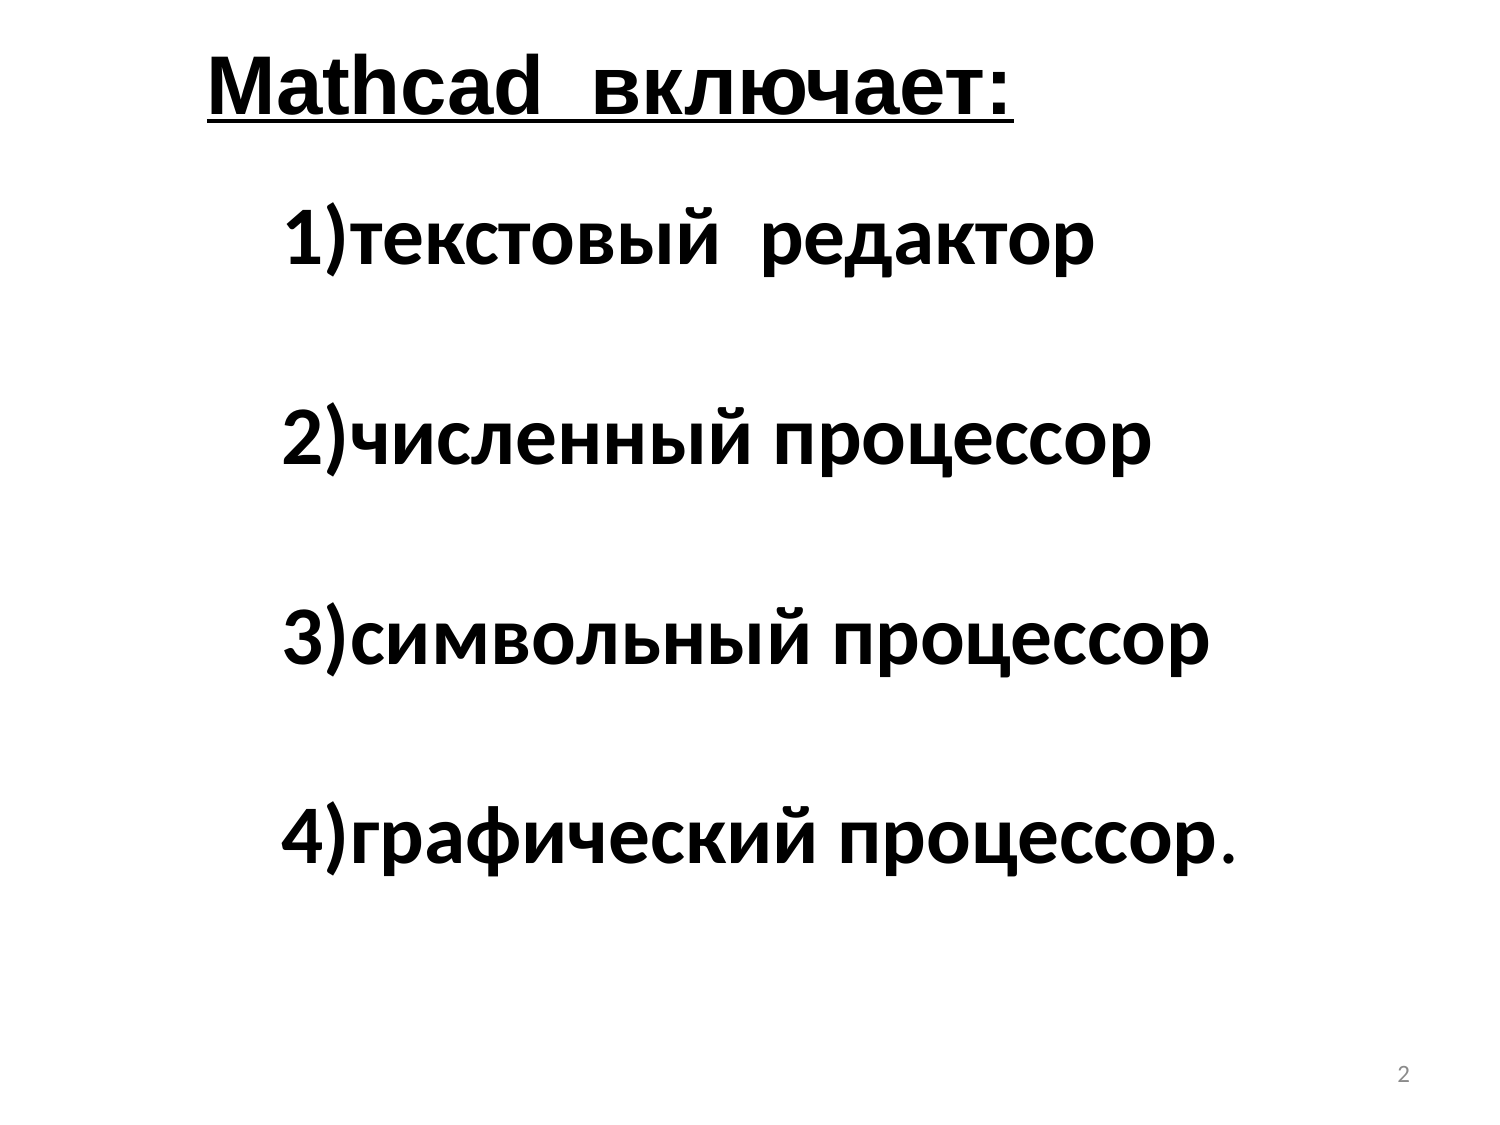

Mathcad  включает:

текстовый  редактор

численный процессор

символьный процессор

графический процессор.
2